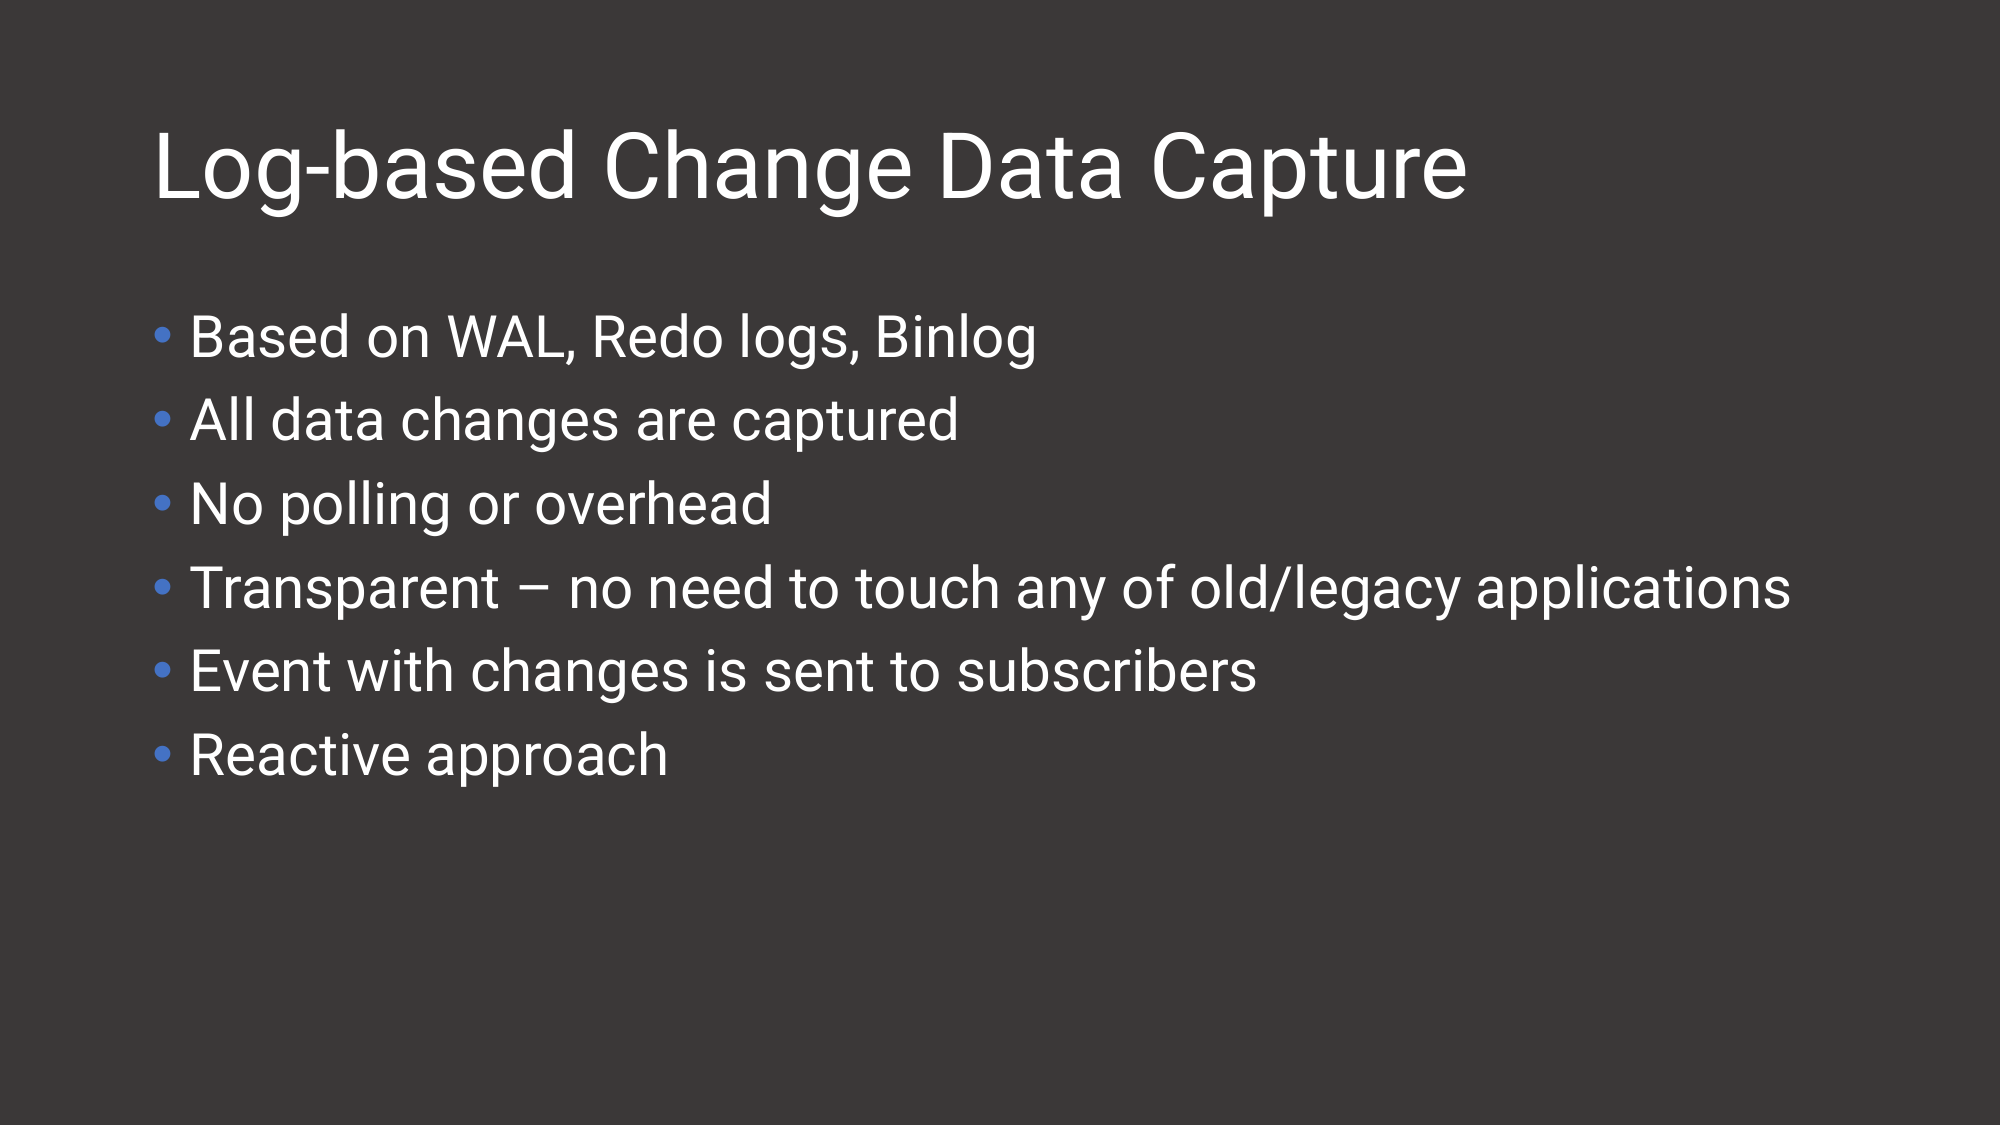

# Log-based Change Data Capture
Based on WAL, Redo logs, Binlog
All data changes are captured
No polling or overhead
Transparent – no need to touch any of old/legacy applications
Event with changes is sent to subscribers
Reactive approach